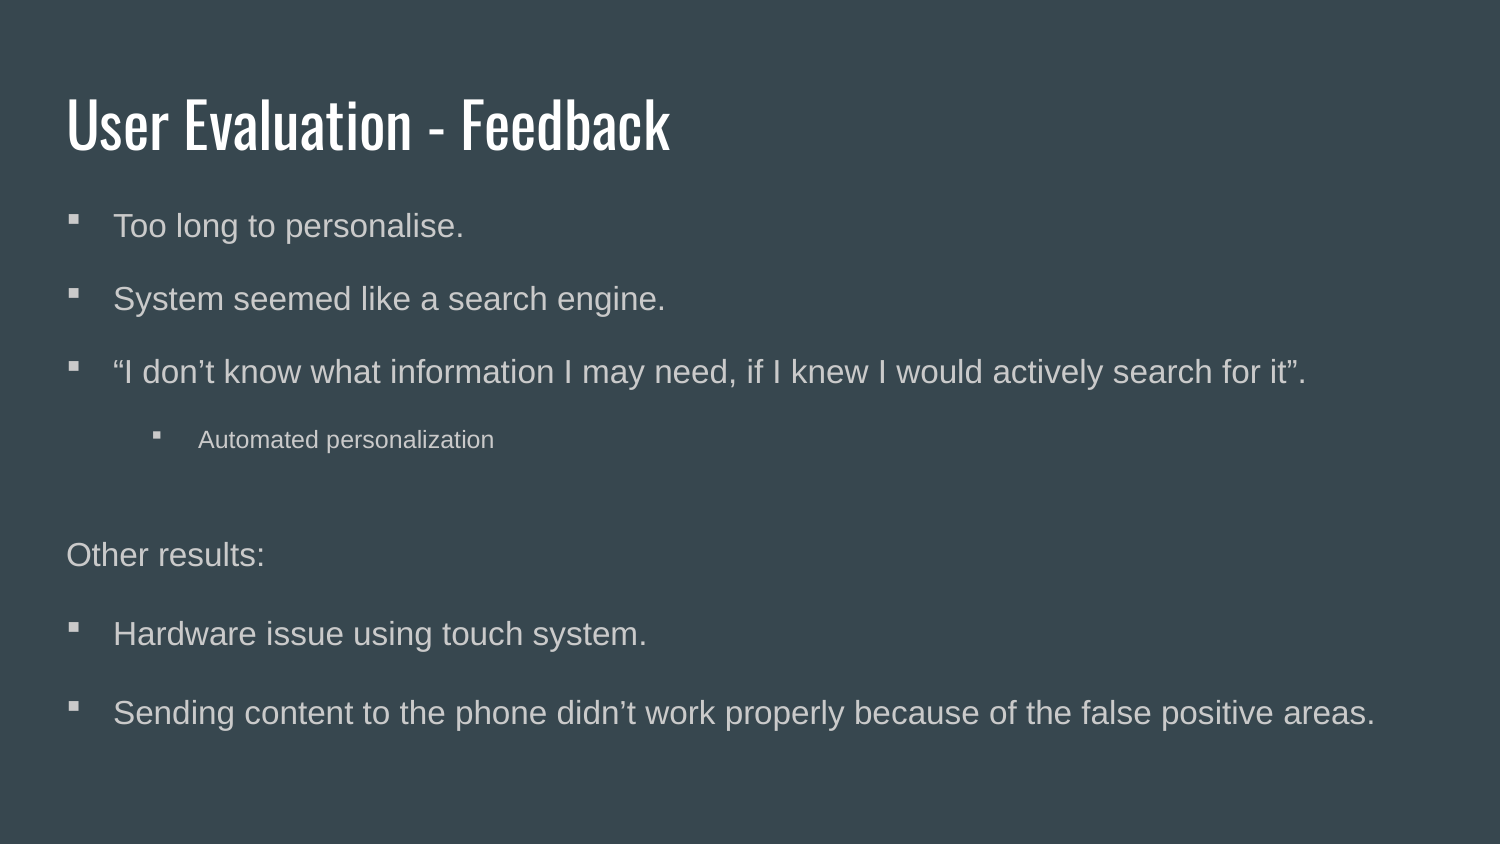

# User Evaluation - Feedback
Too long to personalise.
System seemed like a search engine.
“I don’t know what information I may need, if I knew I would actively search for it”.
Automated personalization
Other results:
Hardware issue using touch system.
Sending content to the phone didn’t work properly because of the false positive areas.